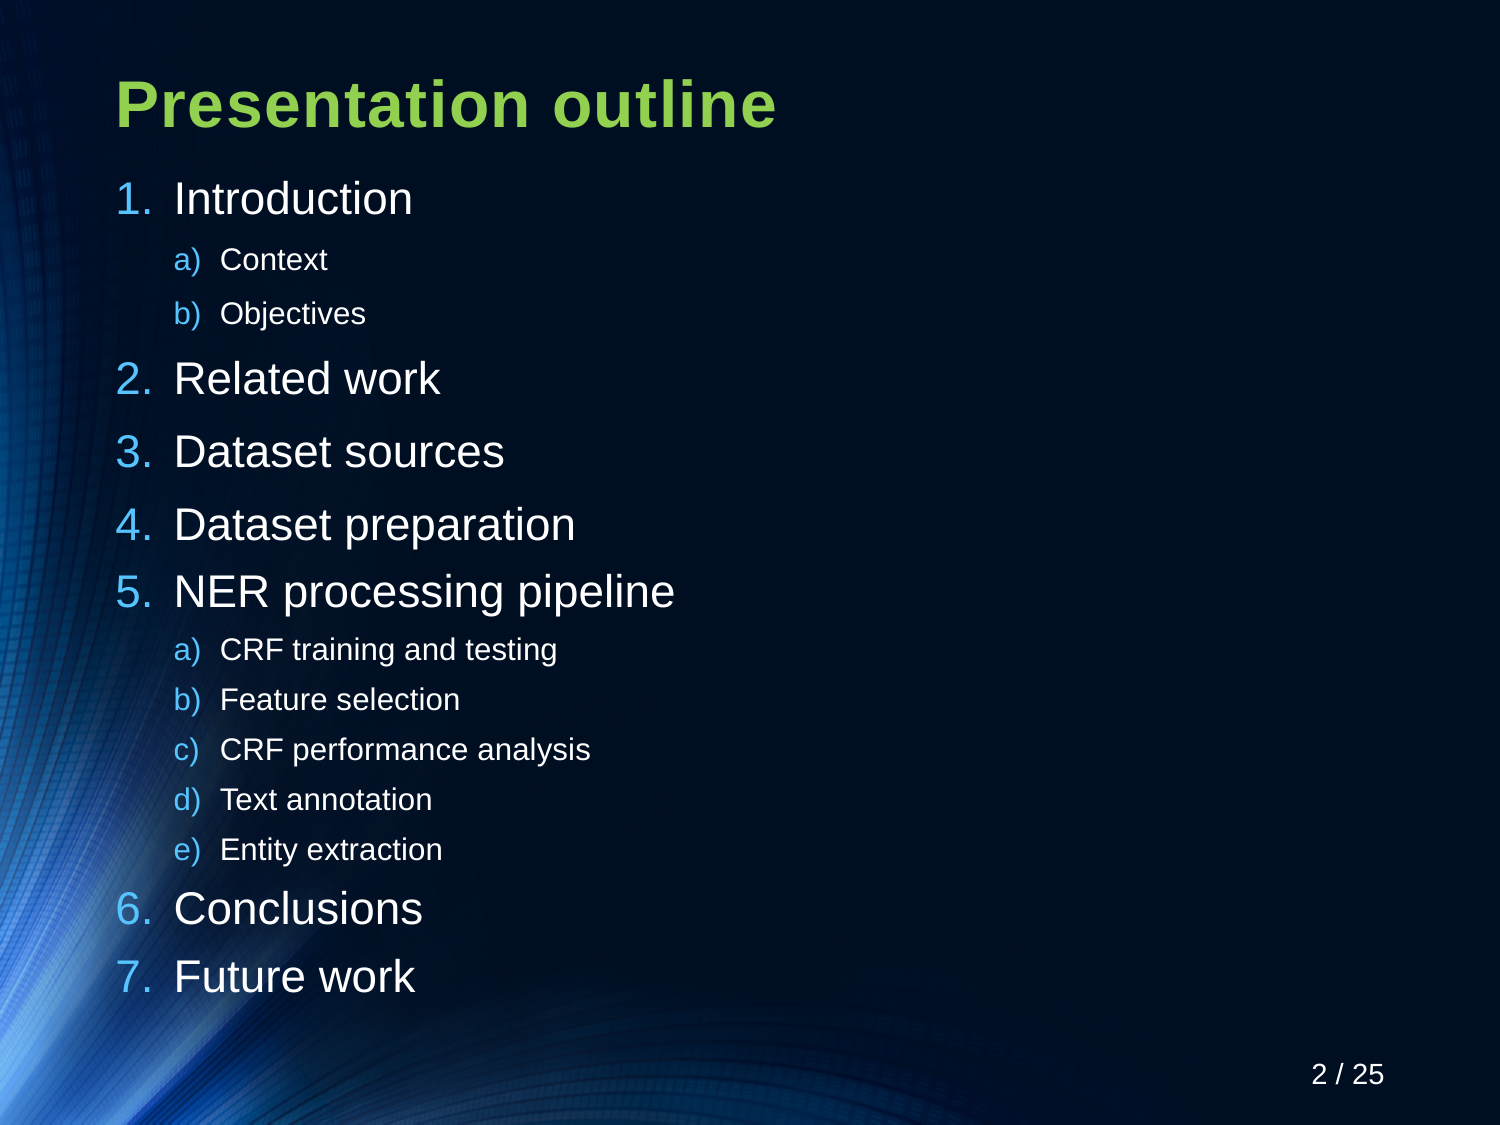

# Presentation outline
Introduction
Context
Objectives
Related work
Dataset sources
Dataset preparation
NER processing pipeline
CRF training and testing
Feature selection
CRF performance analysis
Text annotation
Entity extraction
Conclusions
Future work
2 / 25